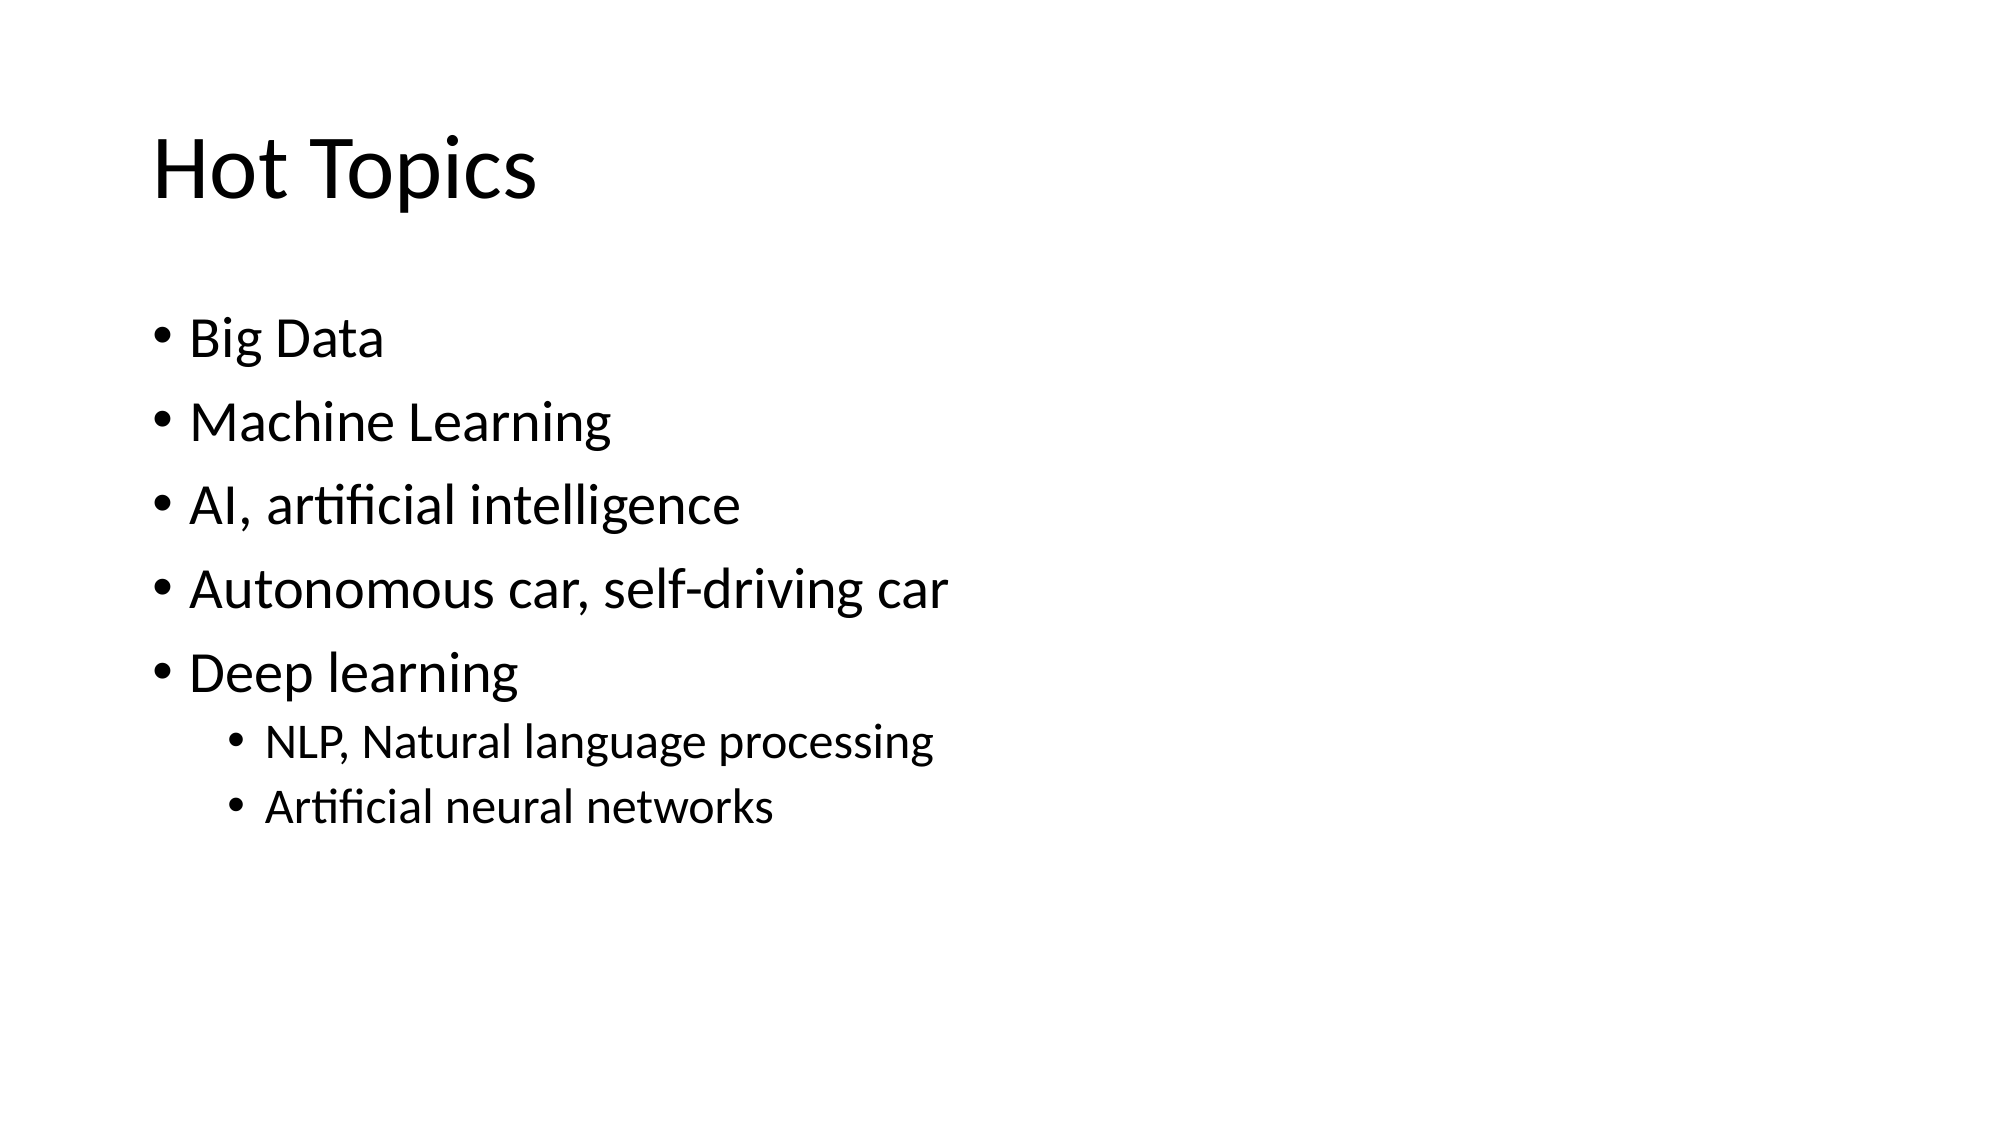

# Hot Topics
Big Data
Machine Learning
AI, artificial intelligence
Autonomous car, self-driving car
Deep learning
NLP, Natural language processing
Artificial neural networks